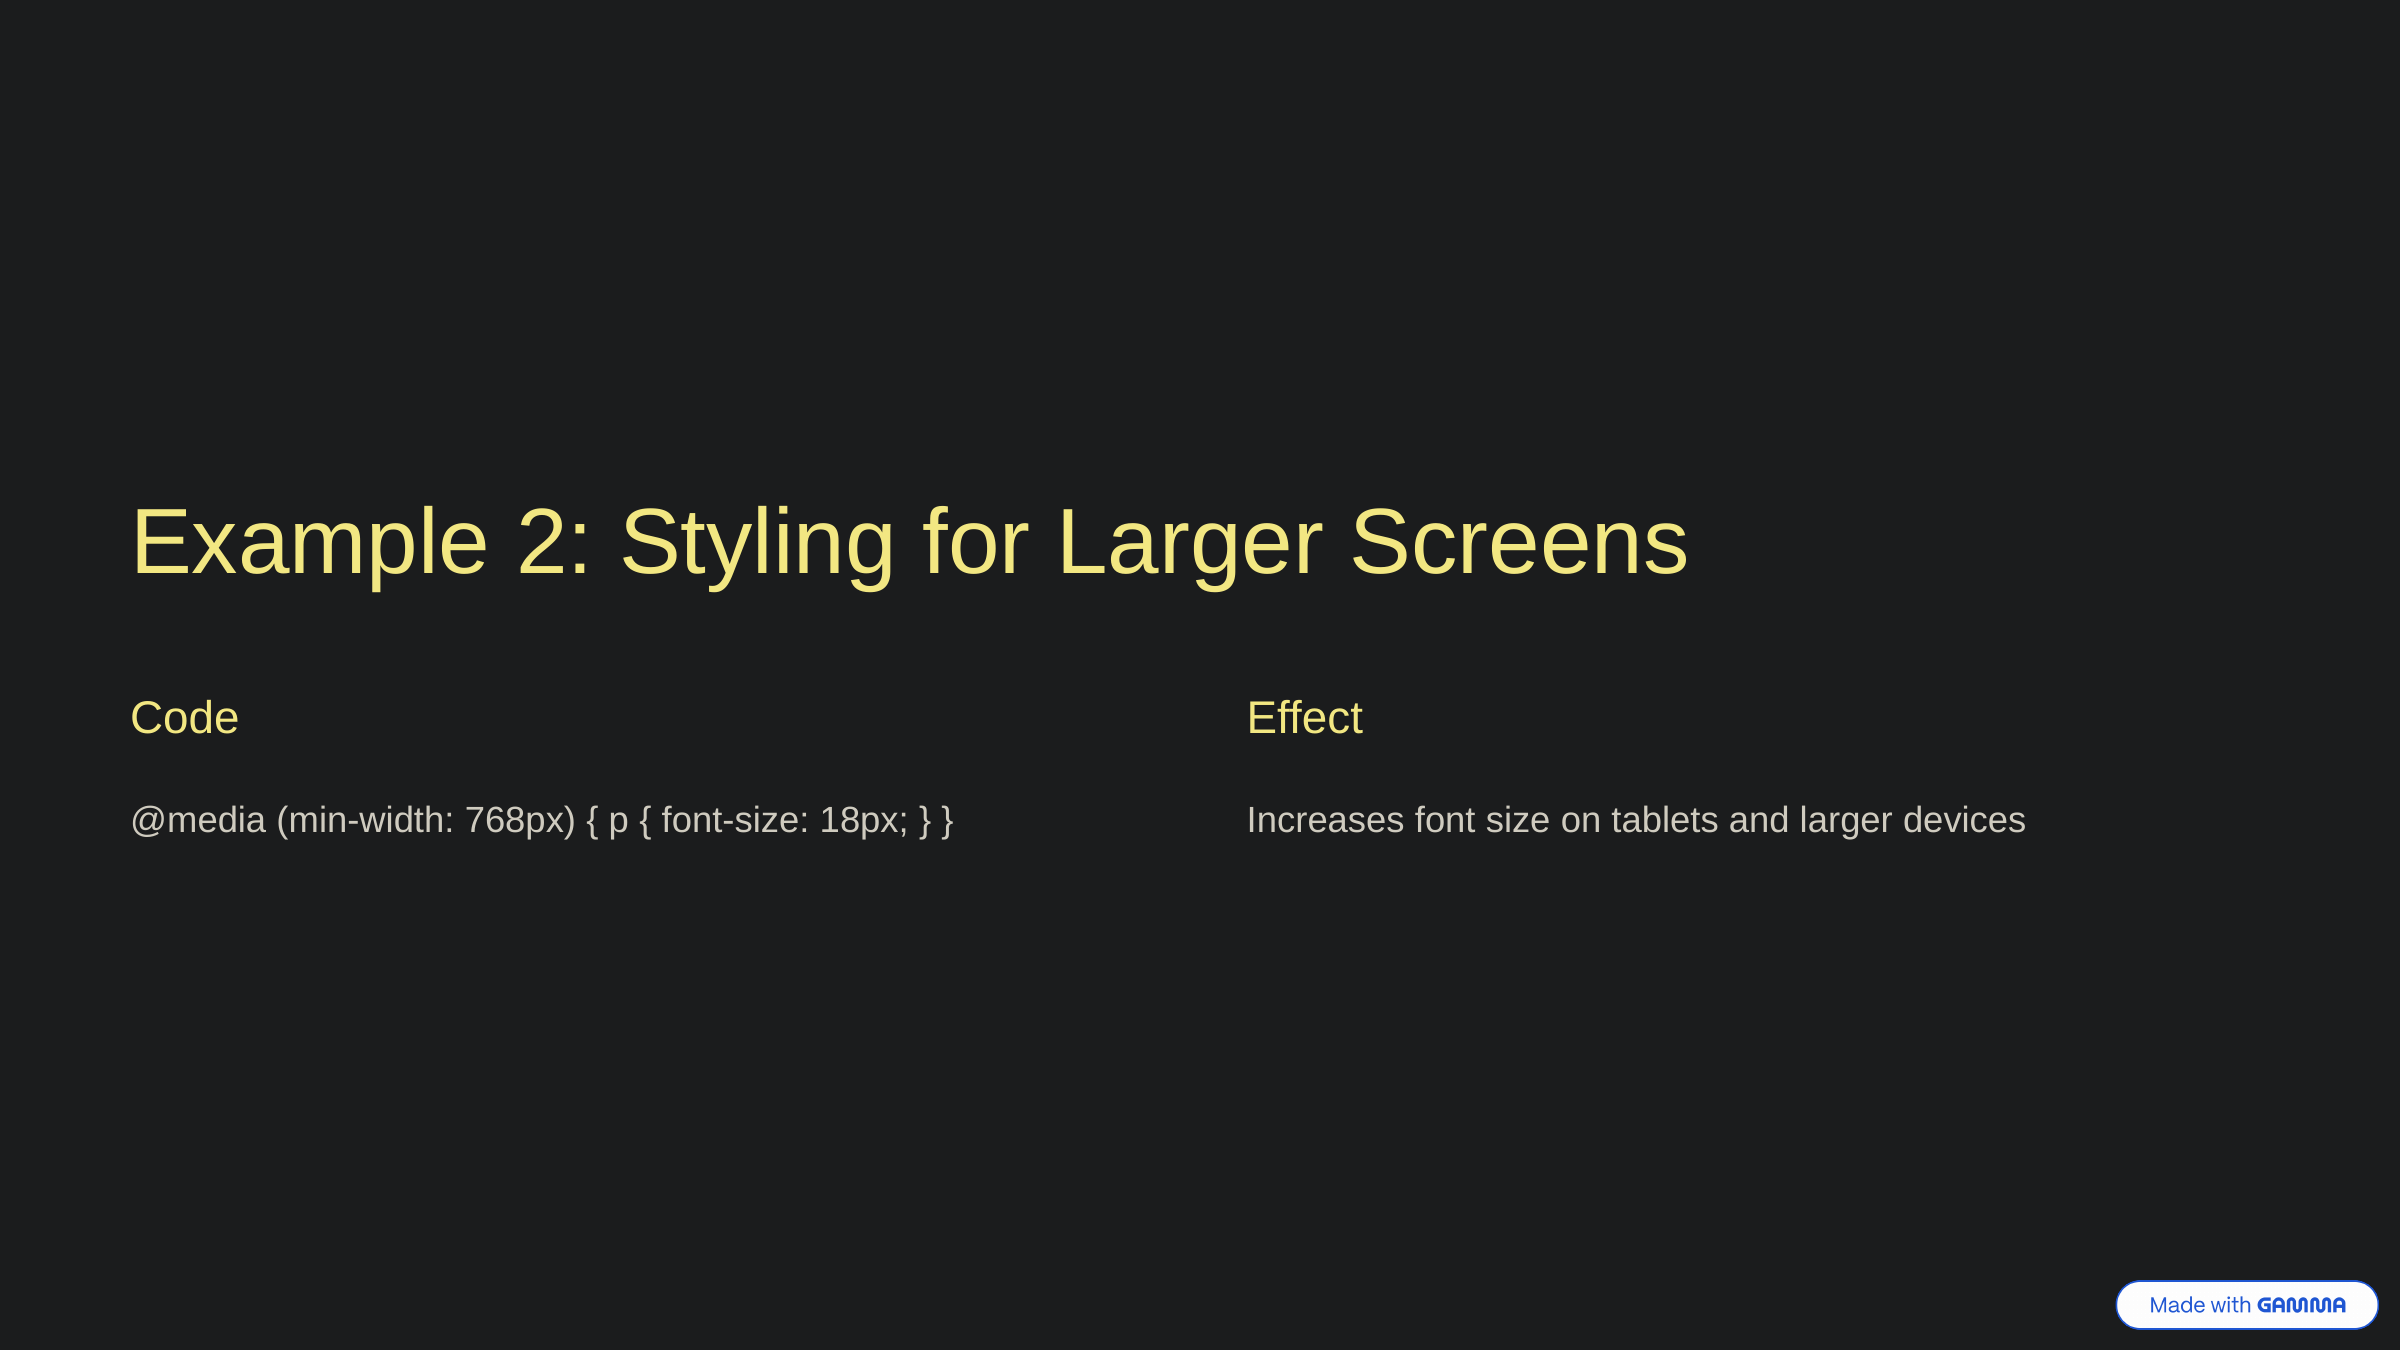

Example 2: Styling for Larger Screens
Code
Effect
@media (min-width: 768px) { p { font-size: 18px; } }
Increases font size on tablets and larger devices